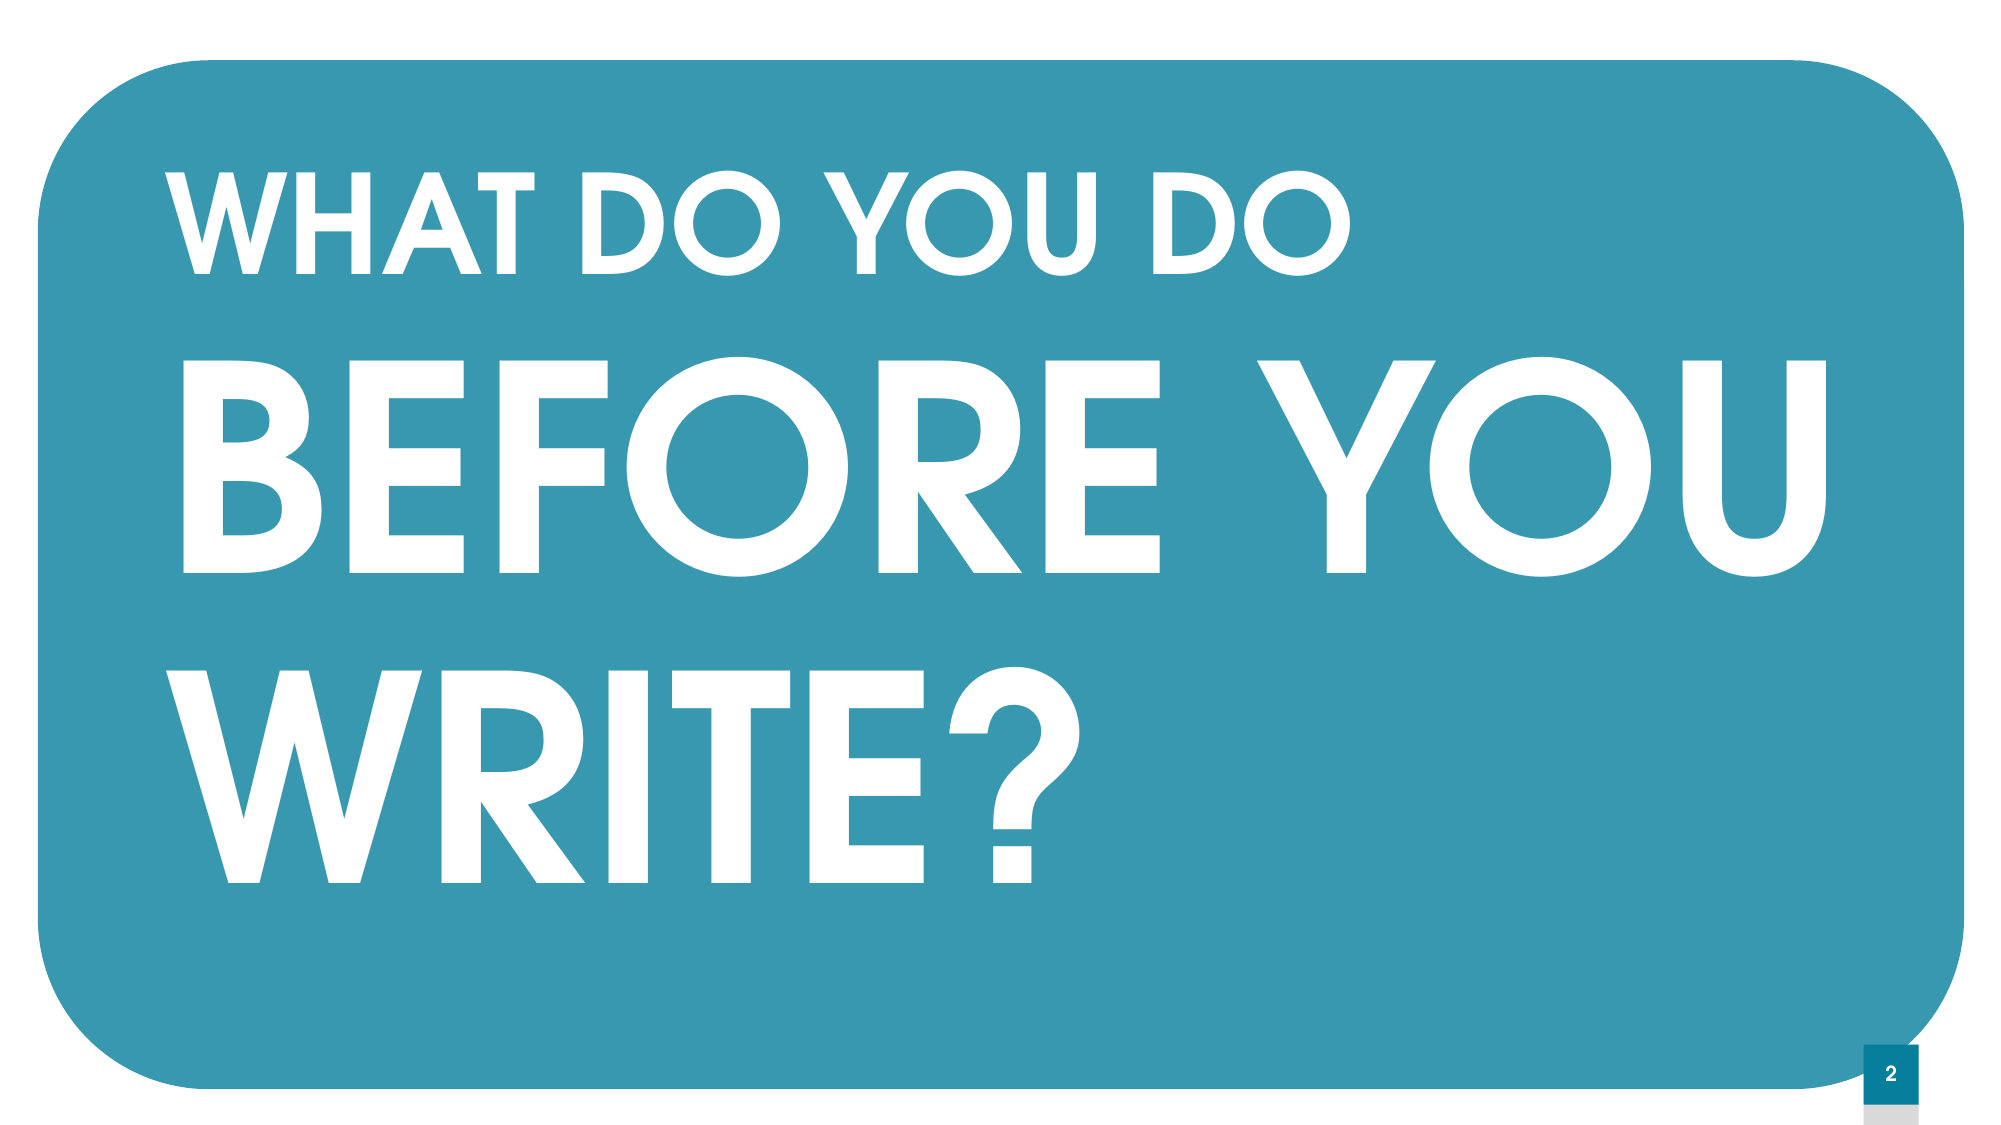

WHAT DO YOU DO
BEFORE YOU WRITE?